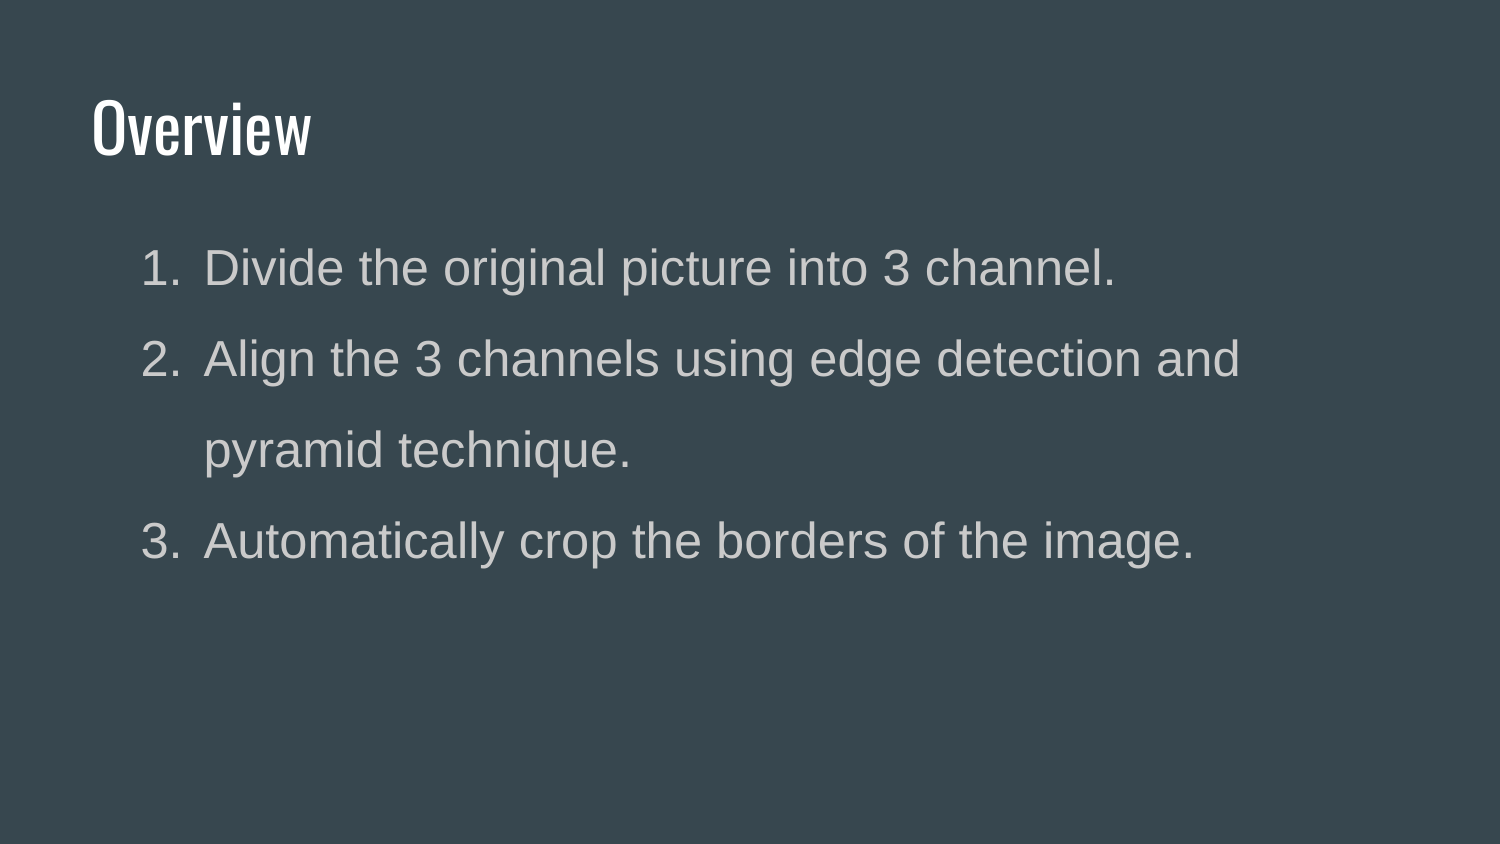

# Overview
Divide the original picture into 3 channel.
Align the 3 channels using edge detection and pyramid technique.
Automatically crop the borders of the image.